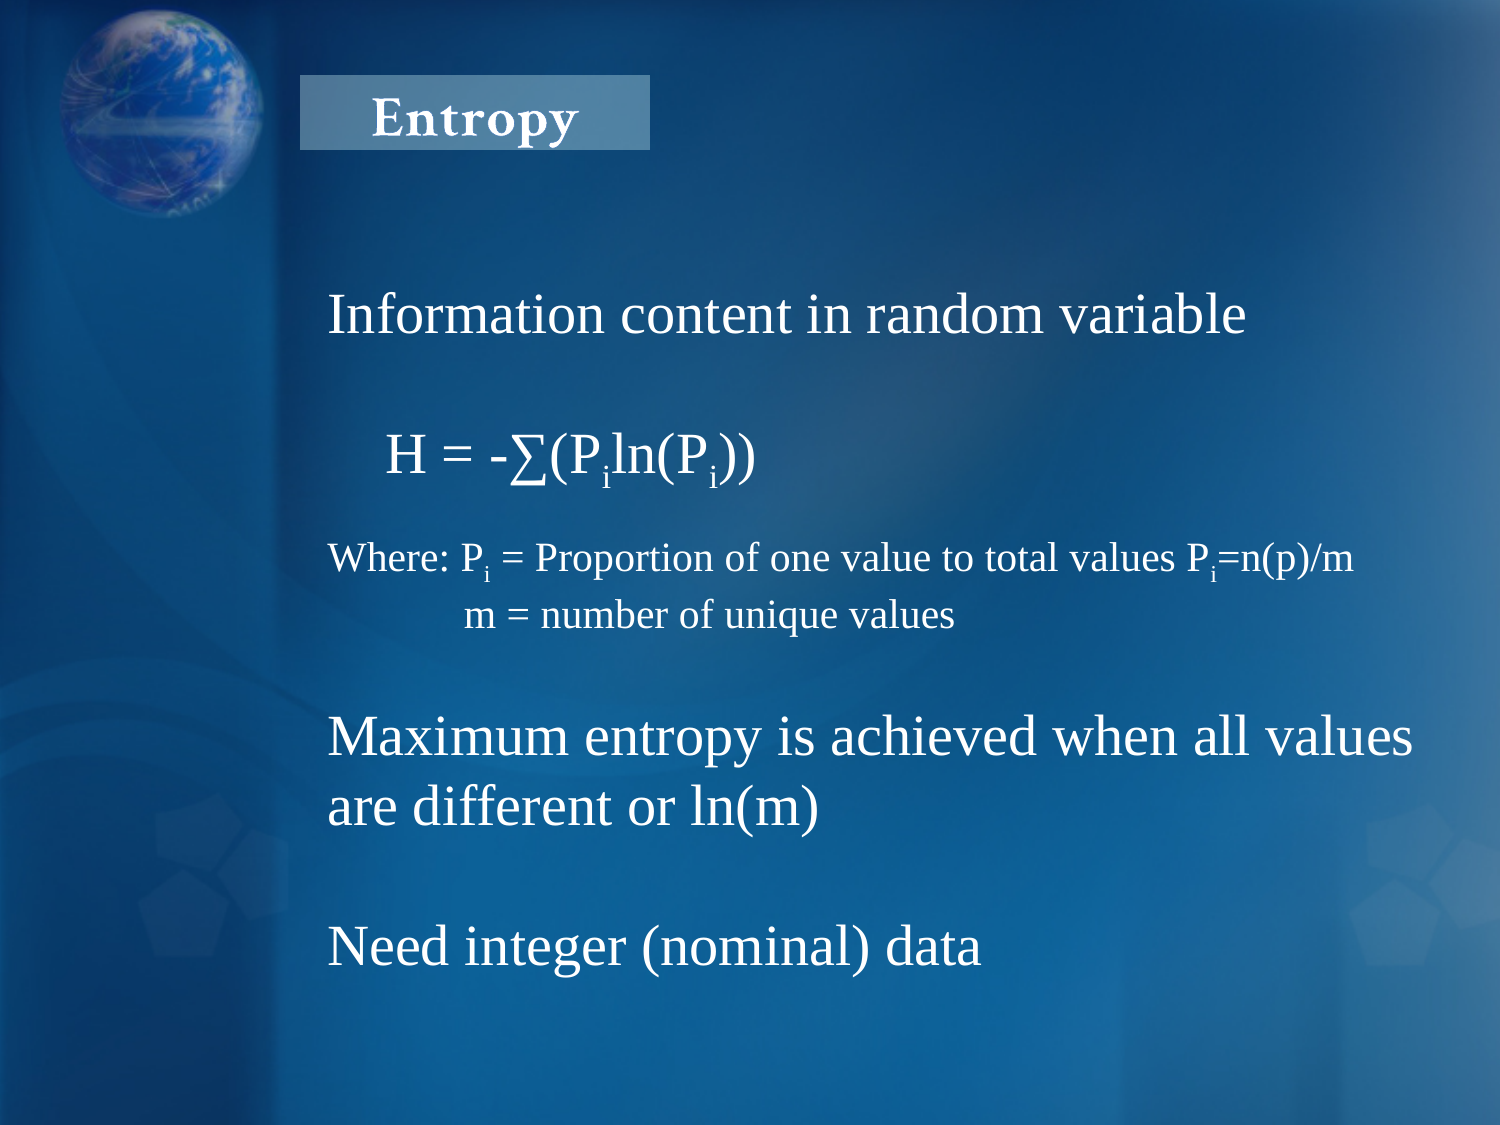

# Entropy
Information content in random variable

    H = -∑(Piln(Pi))

Where: Pi = Proportion of one value to total values Pi=n(p)/m
             m = number of unique values

Maximum entropy is achieved when all values are different or ln(m)

Need integer (nominal) data